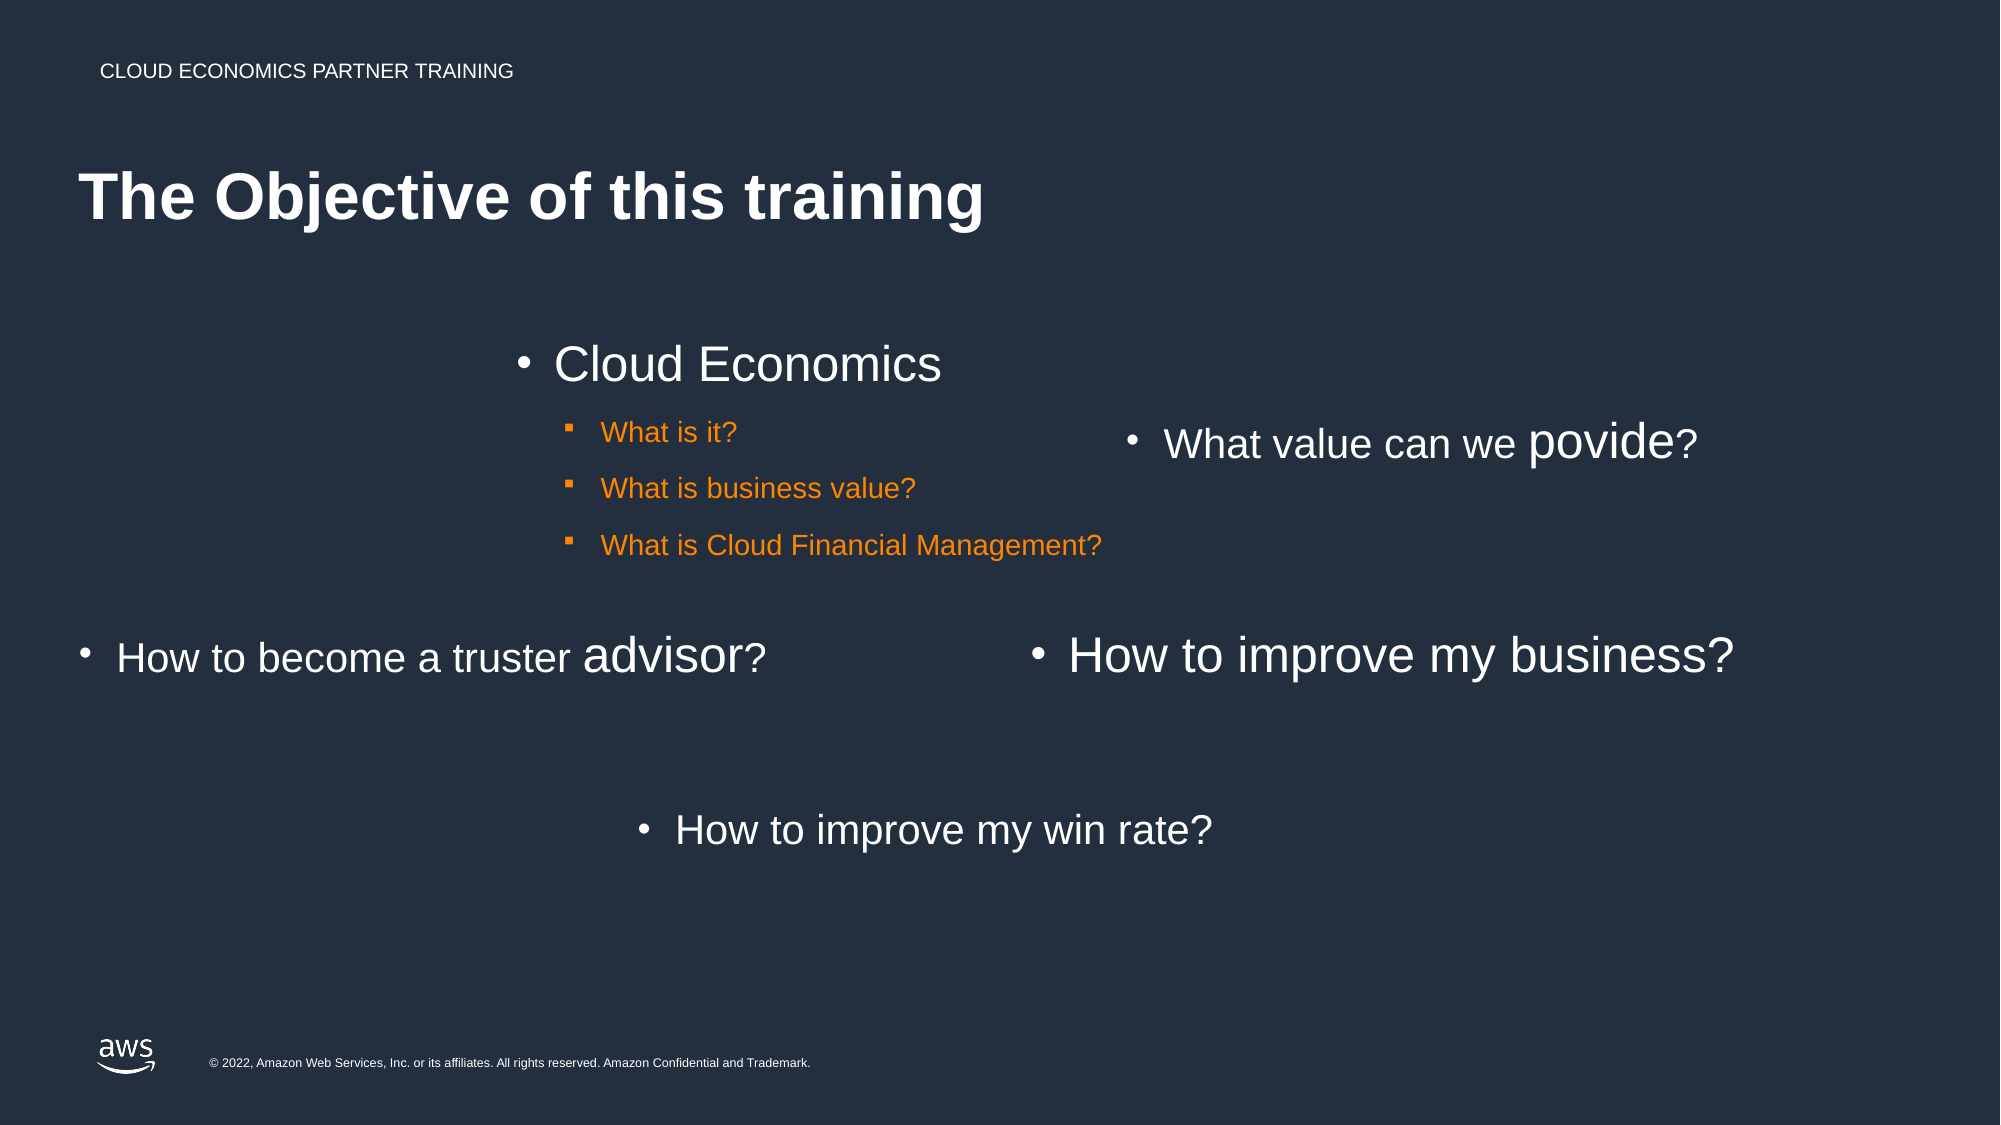

# The Objective of this training
Cloud Economics
What is it?
What is business value?
What is Cloud Financial Management?
What value can we povide?
How to improve my business?
How to become a truster advisor?
How to improve my win rate?